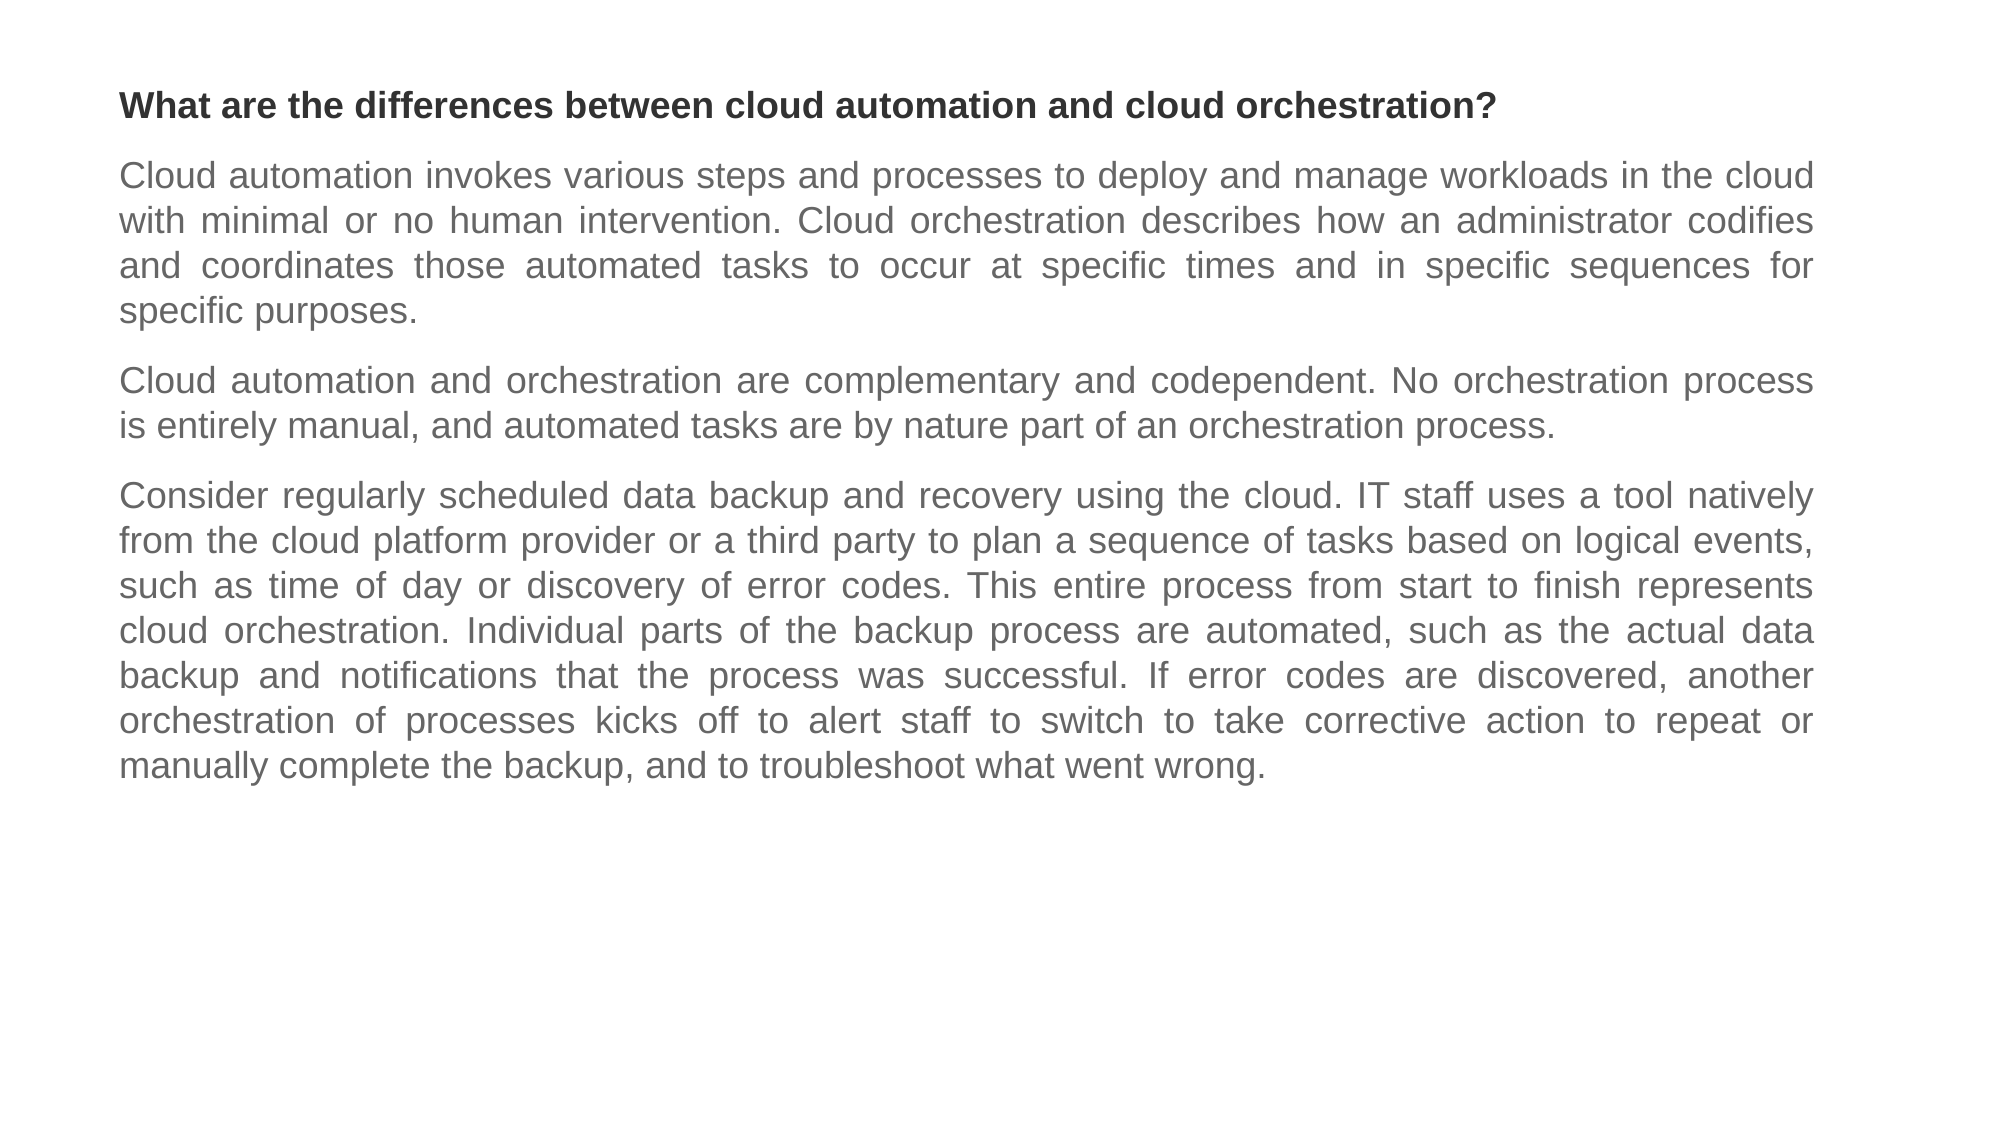

What are the differences between cloud automation and cloud orchestration?
Cloud automation invokes various steps and processes to deploy and manage workloads in the cloud with minimal or no human intervention. Cloud orchestration describes how an administrator codifies and coordinates those automated tasks to occur at specific times and in specific sequences for specific purposes.
Cloud automation and orchestration are complementary and codependent. No orchestration process is entirely manual, and automated tasks are by nature part of an orchestration process.
Consider regularly scheduled data backup and recovery using the cloud. IT staff uses a tool natively from the cloud platform provider or a third party to plan a sequence of tasks based on logical events, such as time of day or discovery of error codes. This entire process from start to finish represents cloud orchestration. Individual parts of the backup process are automated, such as the actual data backup and notifications that the process was successful. If error codes are discovered, another orchestration of processes kicks off to alert staff to switch to take corrective action to repeat or manually complete the backup, and to troubleshoot what went wrong.